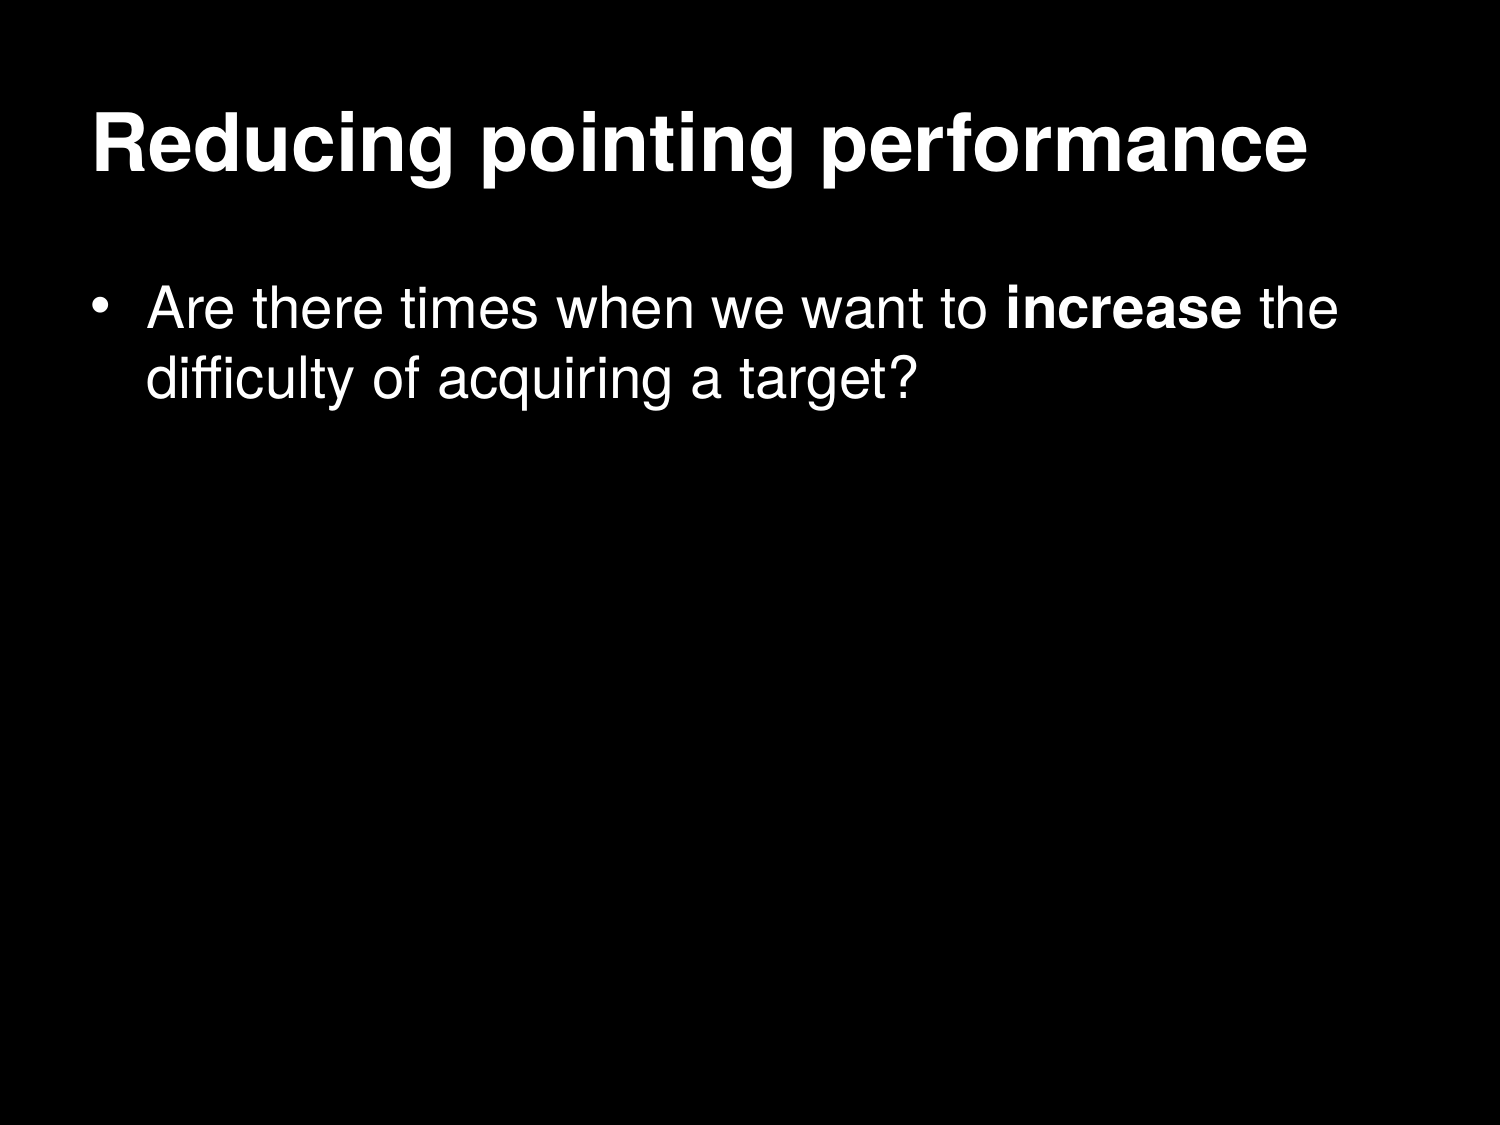

# Reducing pointing performance
Are there times when we want to increase the difficulty of acquiring a target?